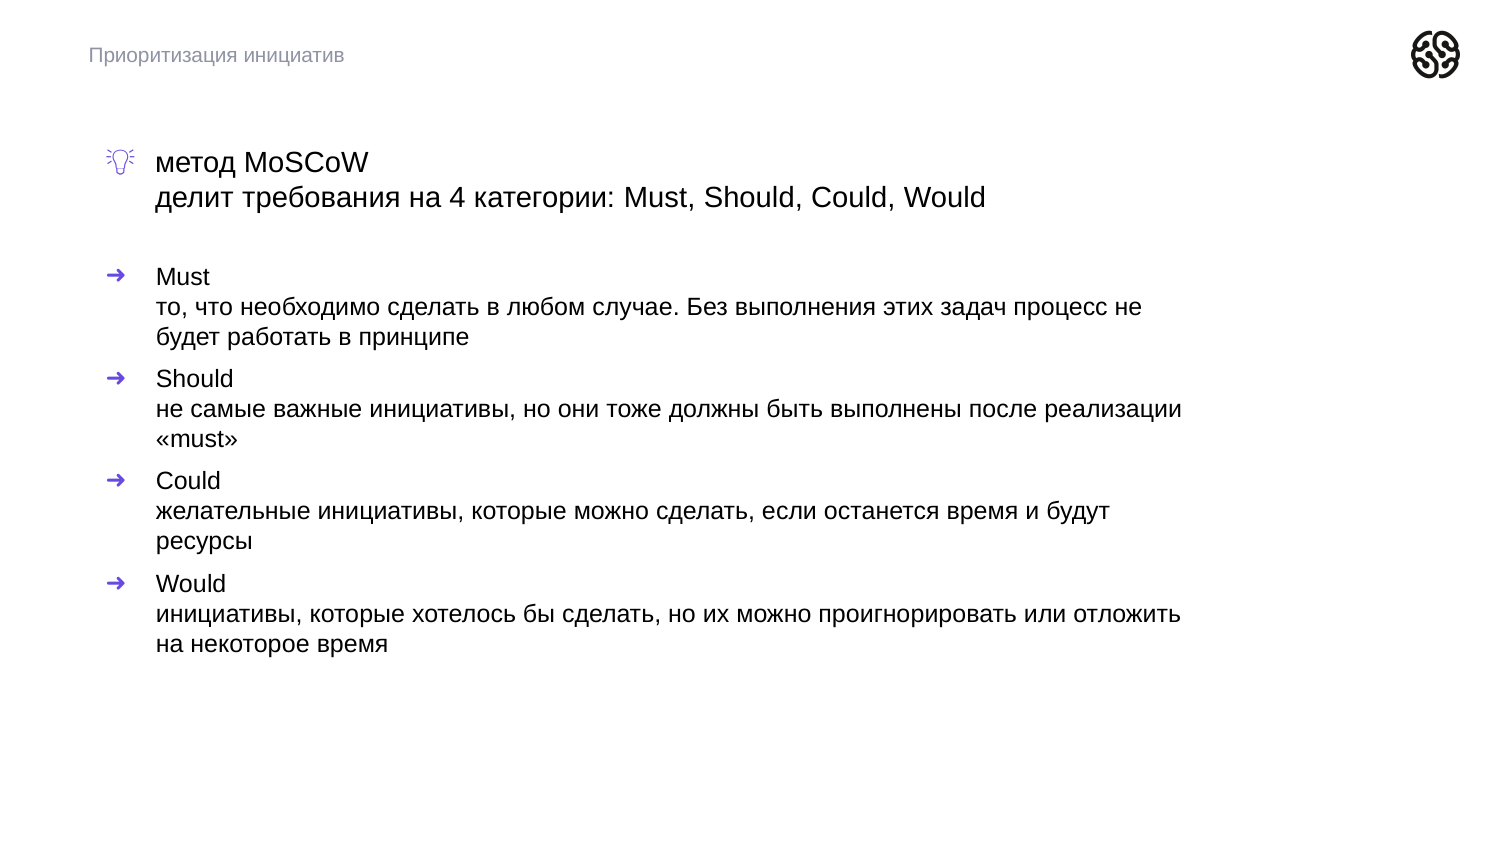

Приоритизация инициатив
метод MoSCoW
делит требования на 4 категории: Must, Should, Could, Would
Must
то, что необходимо сделать в любом случае. Без выполнения этих задач процесс не будет работать в принципе
Should
не самые важные инициативы, но они тоже должны быть выполнены после реализации «must»
Could
желательные инициативы, которые можно сделать, если останется время и будут ресурсы
Would
инициативы, которые хотелось бы сделать, но их можно проигнорировать или отложить на некоторое время